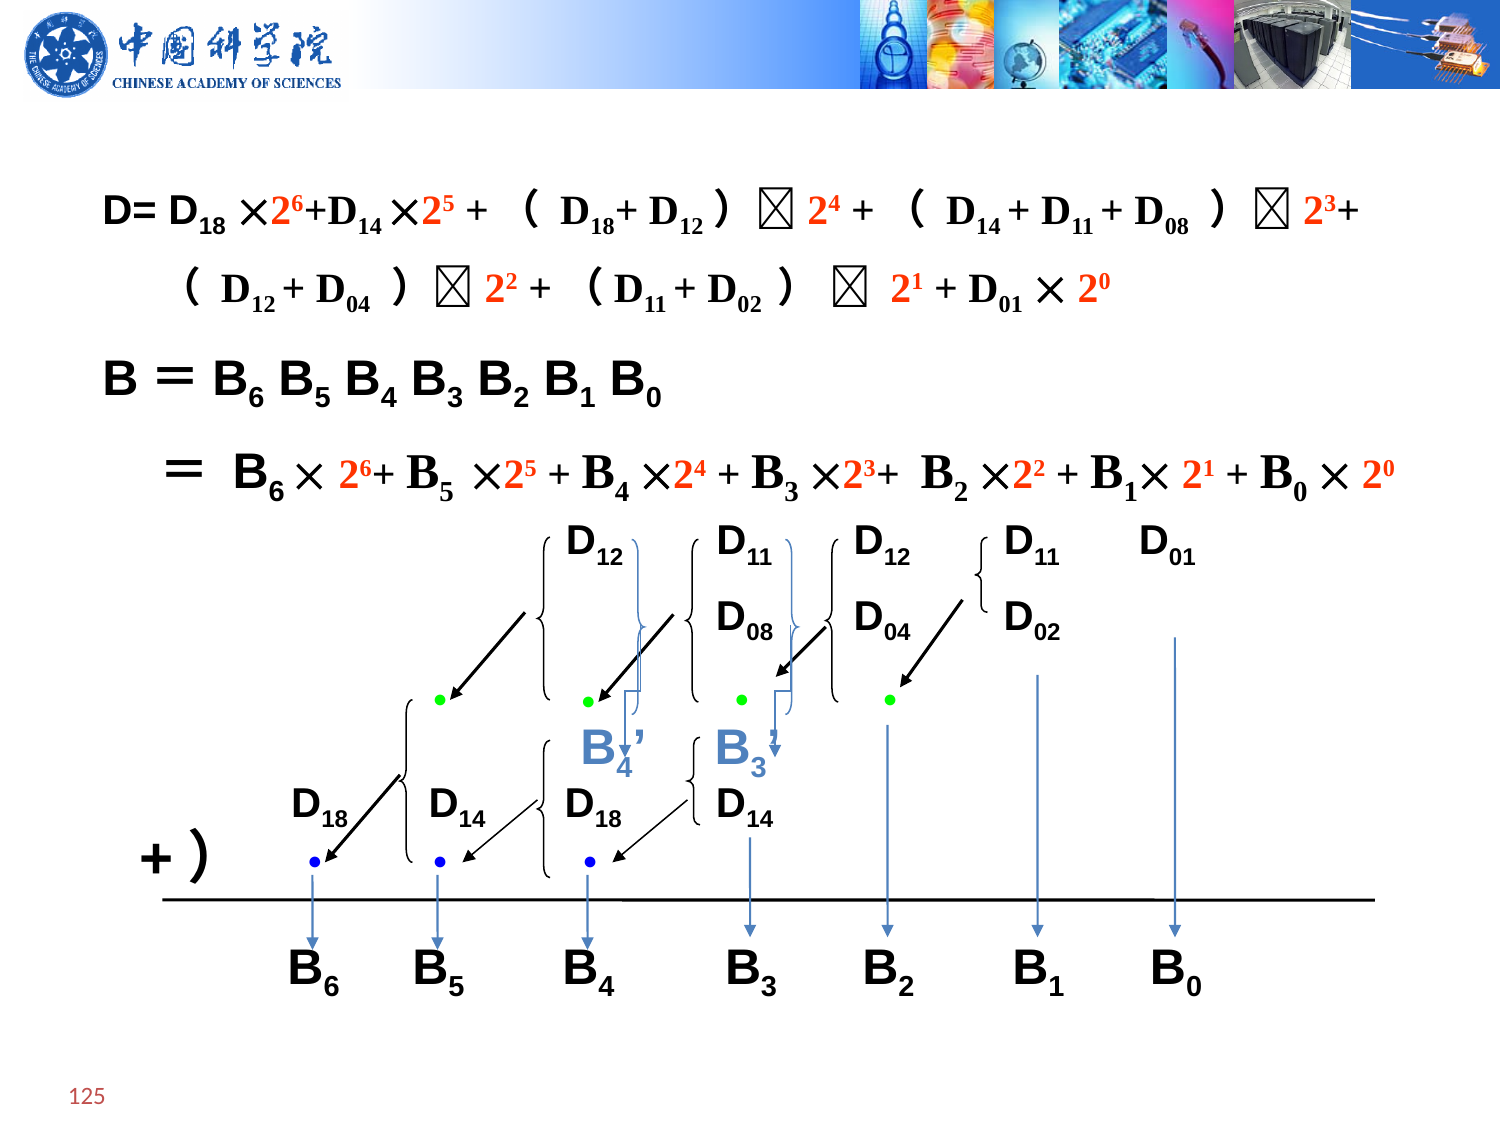

D= D18 ×26+D14 ×25 +（ D18+ D12）×24 +（ D14 + D11 + D08 ）×23+
     （ D12 + D04 ）×22 +（D11 + D02 ） × 21 + D01 × 20
B＝B6 B5 B4 B3 B2 B1 B0
    ＝ B6 × 26+ B5  ×25 + B4 ×24 + B3 ×23+  B2 ×22 + B1× 21 + B0 × 20
D12
D11
D12
D11
 D01
D08
D04
D02

●

●

●

B3’

●

B4’

B0

B1

●

B2

●

●
D18
D14
D18
D14
+）

B3

B6

B5

B4